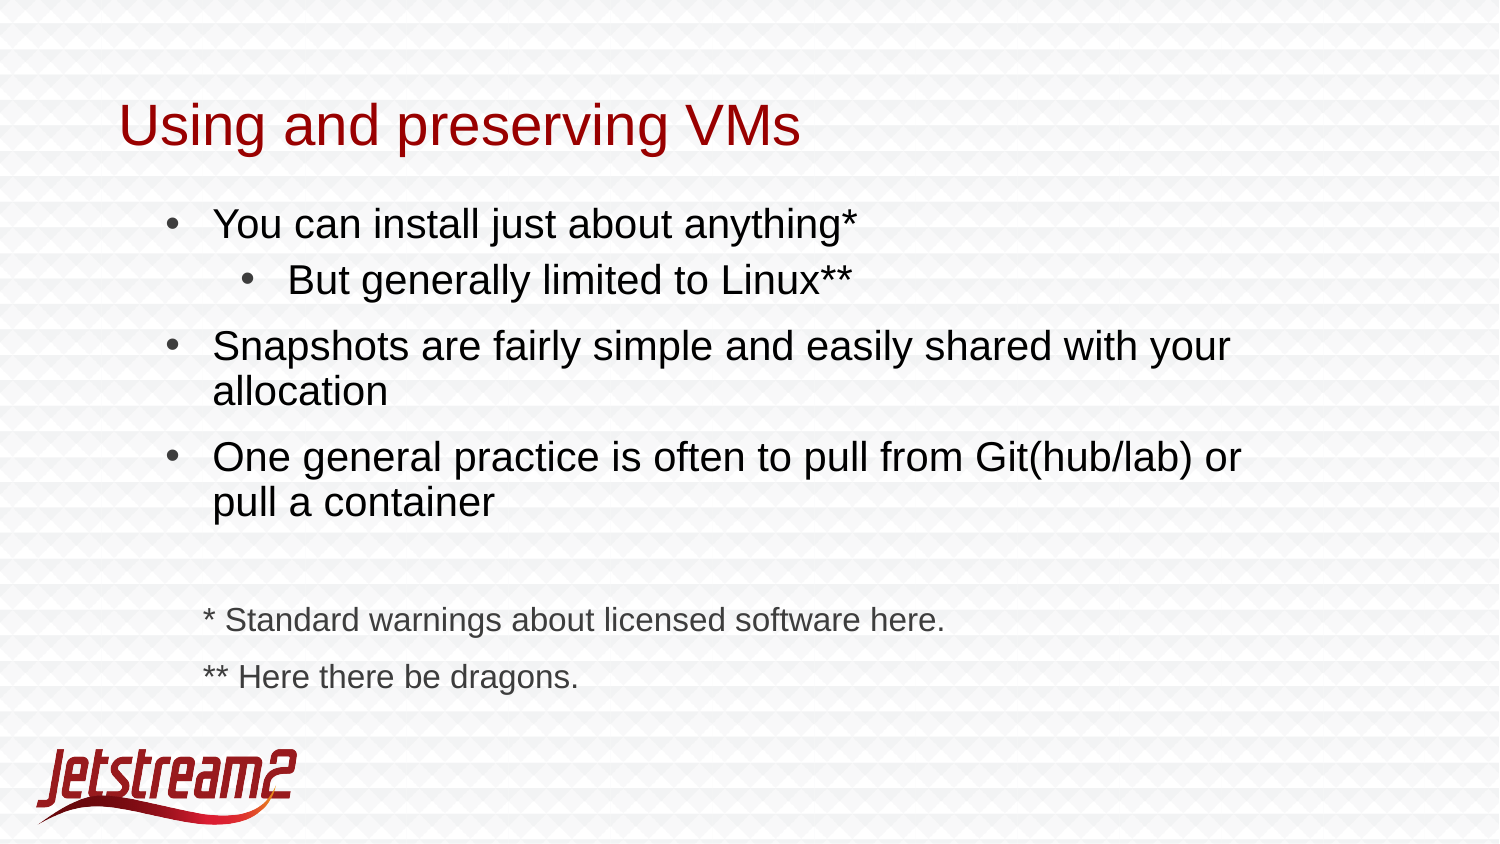

# Using and preserving VMs
You can install just about anything*
But generally limited to Linux**
Snapshots are fairly simple and easily shared with your allocation
One general practice is often to pull from Git(hub/lab) or pull a container

* Standard warnings about licensed software here.
** Here there be dragons.